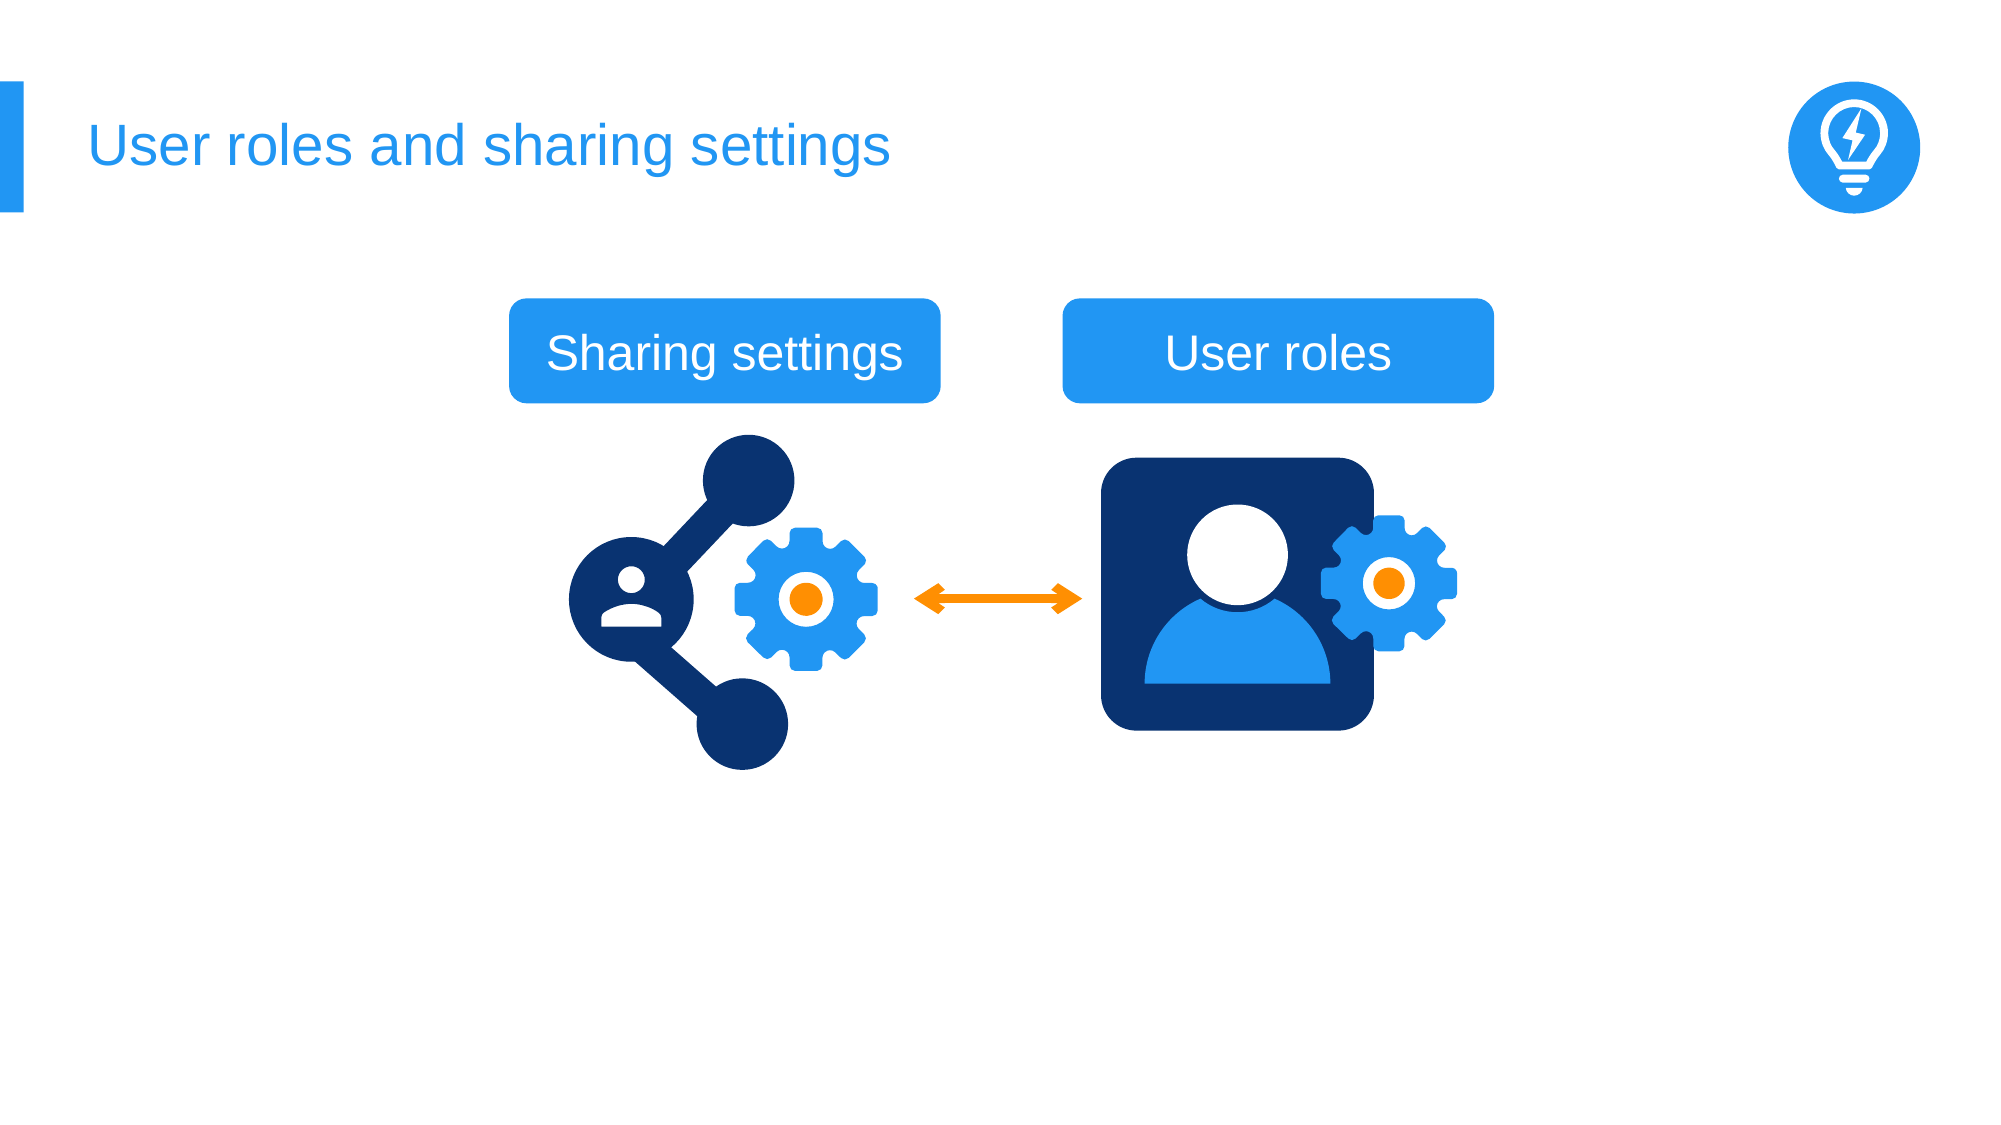

# User roles and sharing settings
Sharing settings
User roles